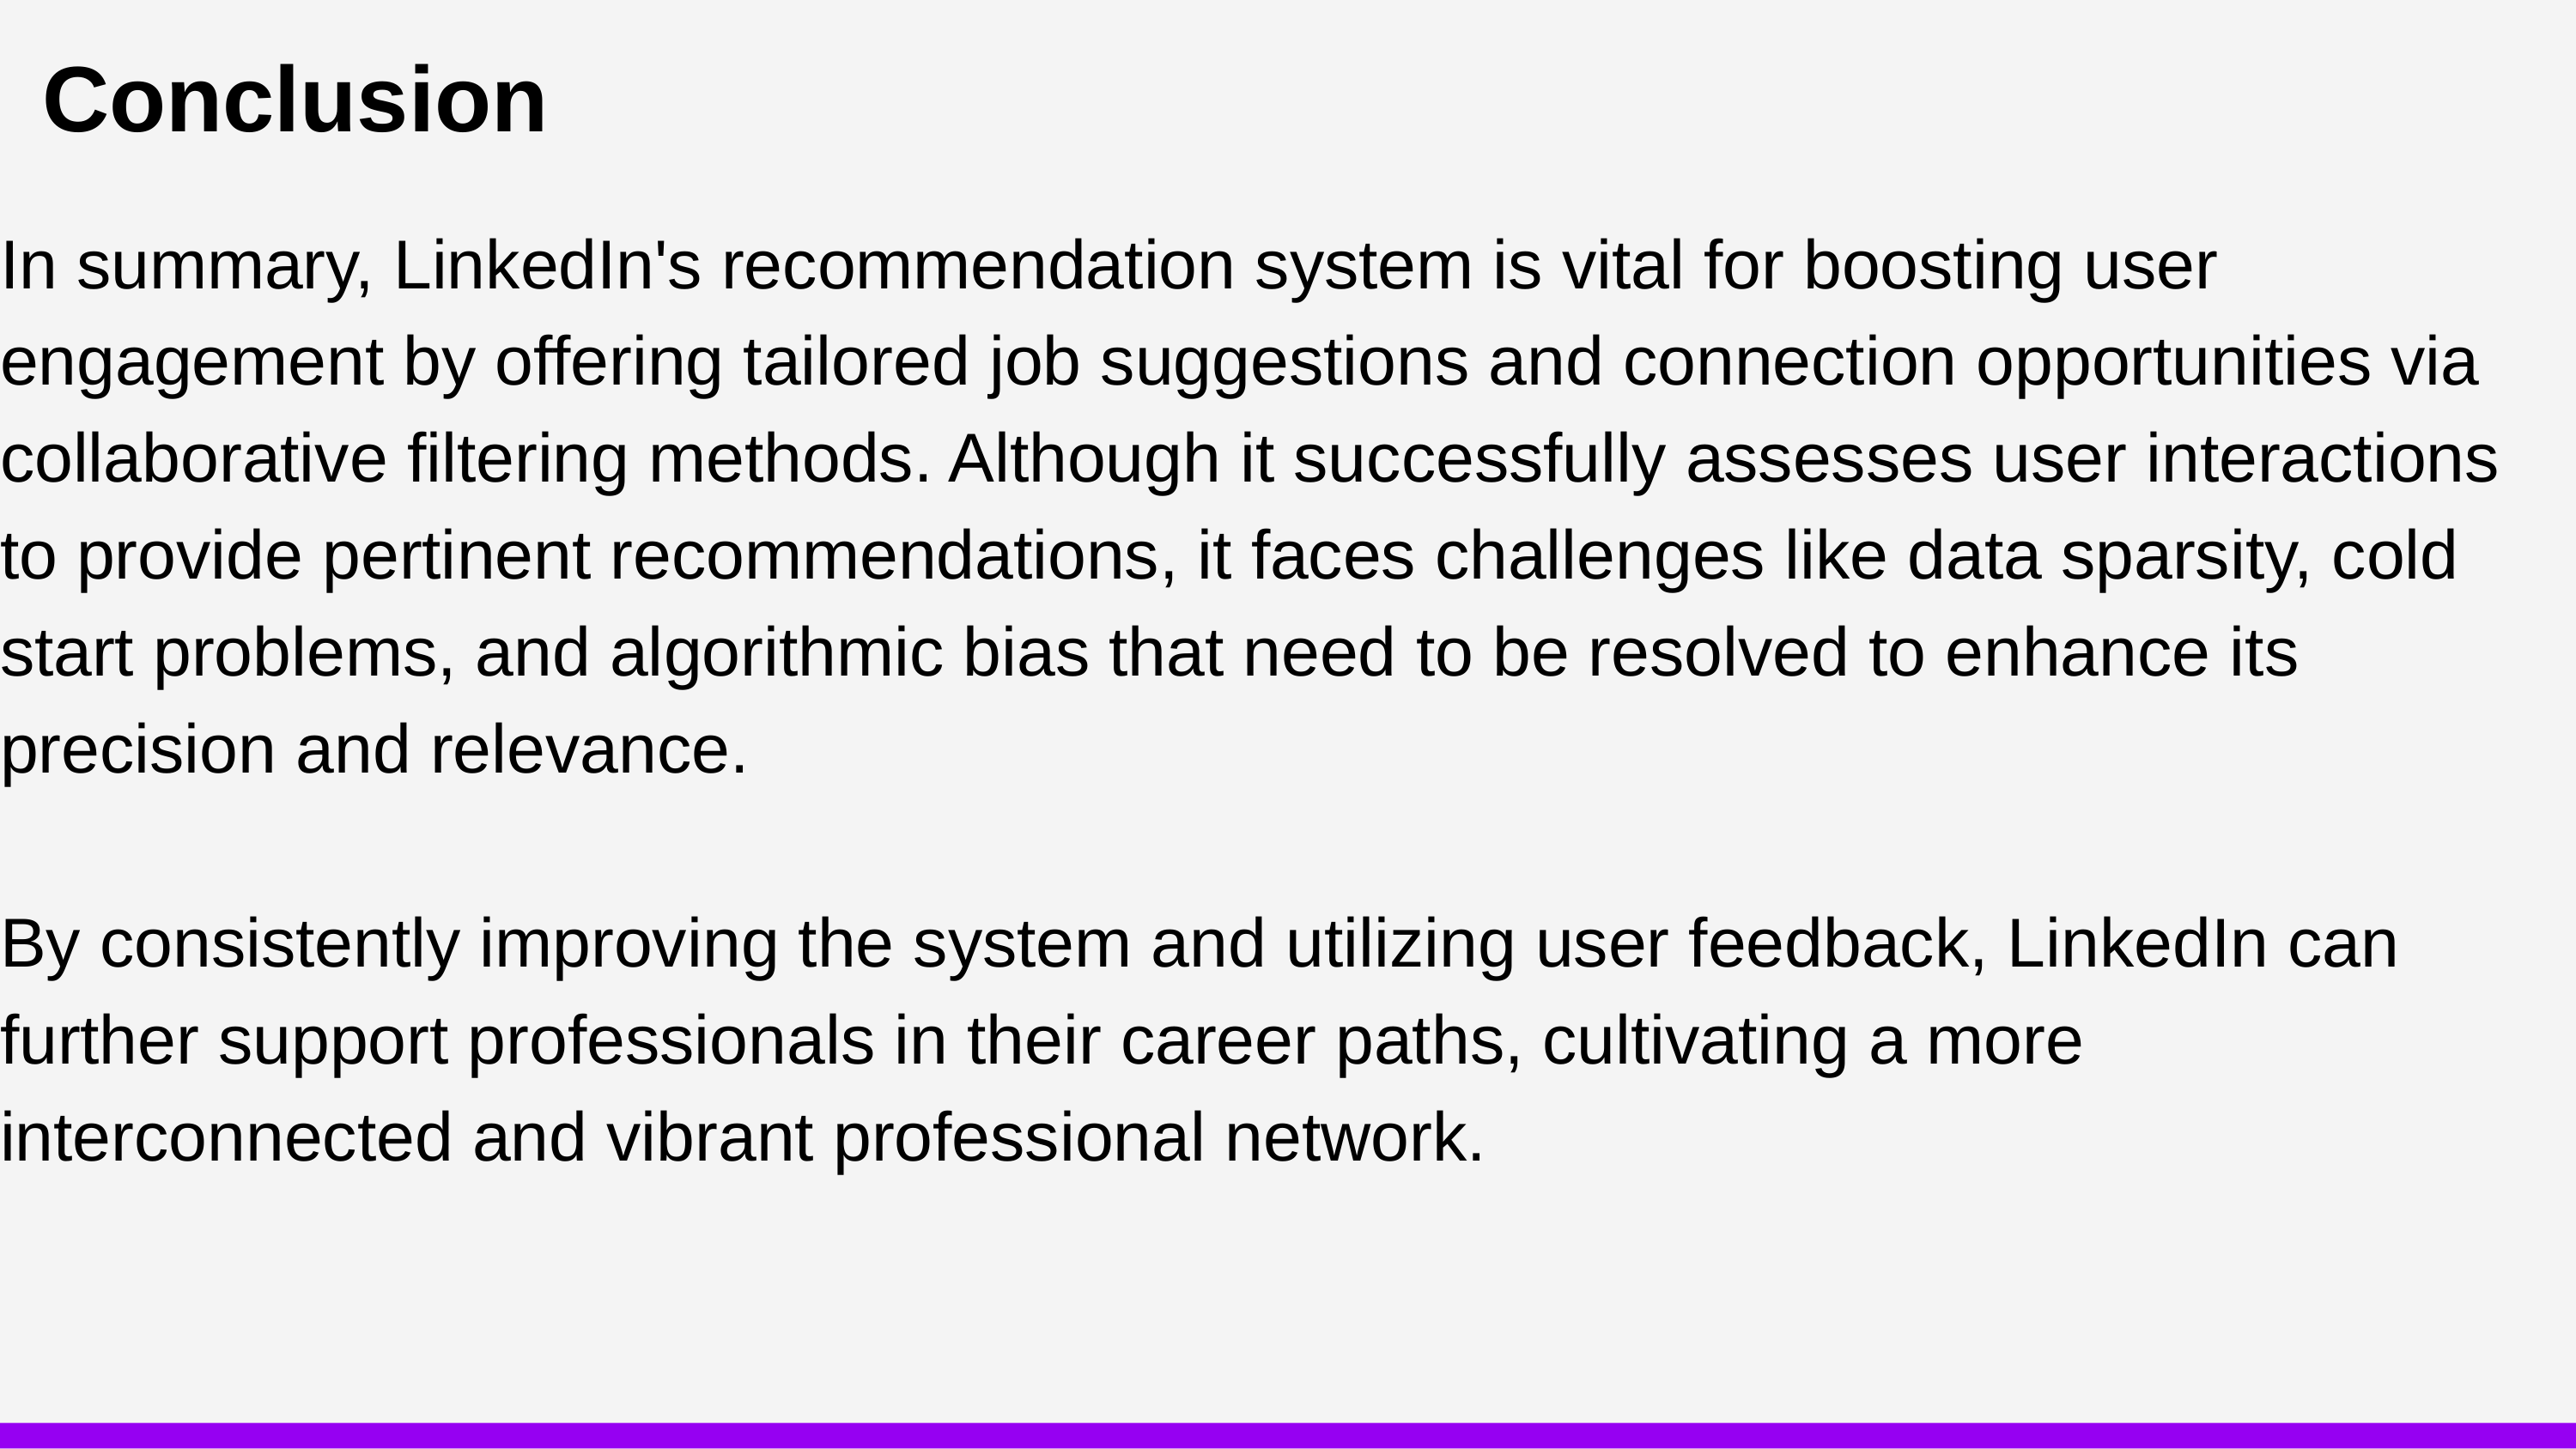

Conclusion
In summary, LinkedIn's recommendation system is vital for boosting user engagement by offering tailored job suggestions and connection opportunities via collaborative filtering methods. Although it successfully assesses user interactions to provide pertinent recommendations, it faces challenges like data sparsity, cold start problems, and algorithmic bias that need to be resolved to enhance its precision and relevance.

By consistently improving the system and utilizing user feedback, LinkedIn can further support professionals in their career paths, cultivating a more interconnected and vibrant professional network.